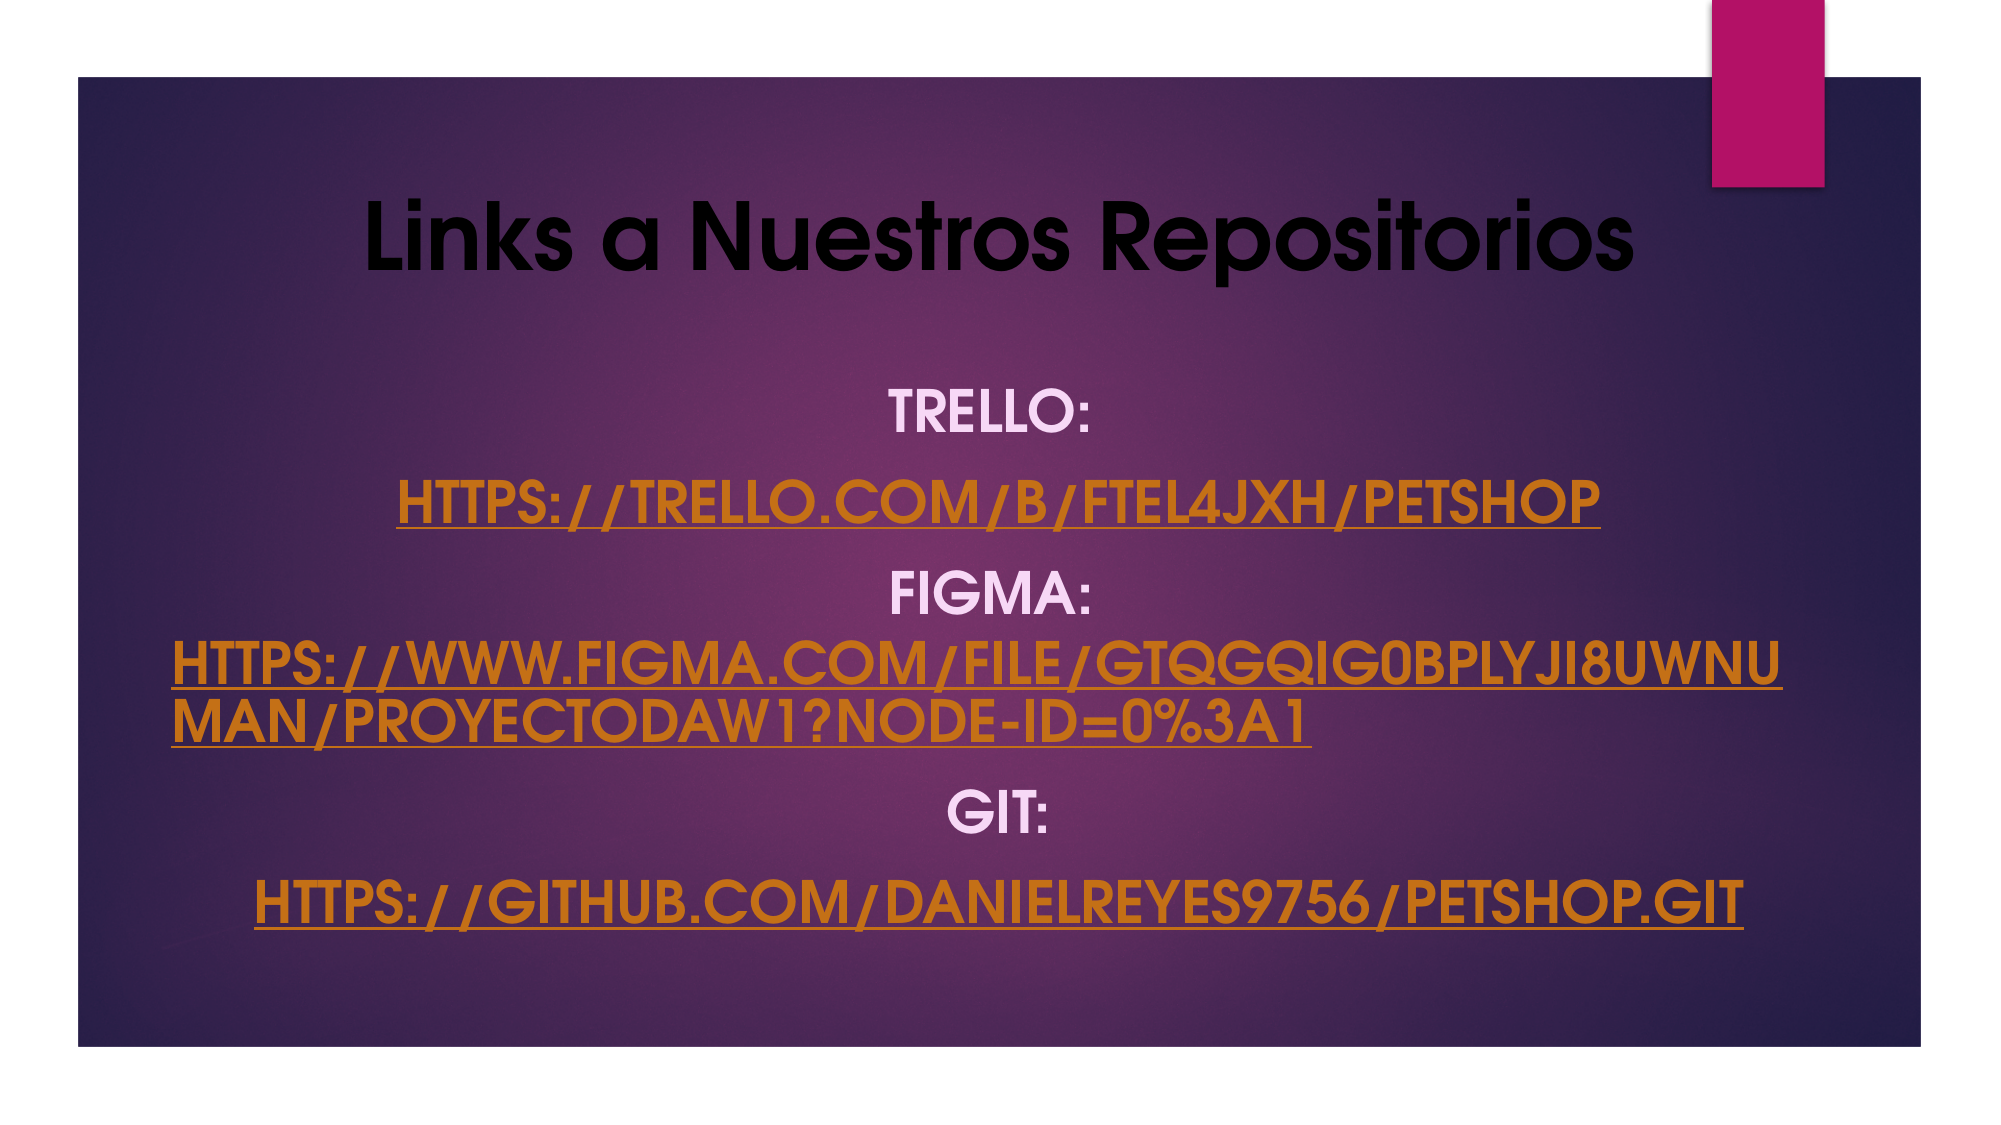

# Links a Nuestros Repositorios
Trello:
https://trello.com/b/FTEL4Jxh/petshop
FIGMA: https://www.figma.com/file/GtQgqig0BplyJI8UWnUMAn/ProyectoDAW1?node-id=0%3A1
Git:
https://github.com/danielreyes9756/PetShop.git